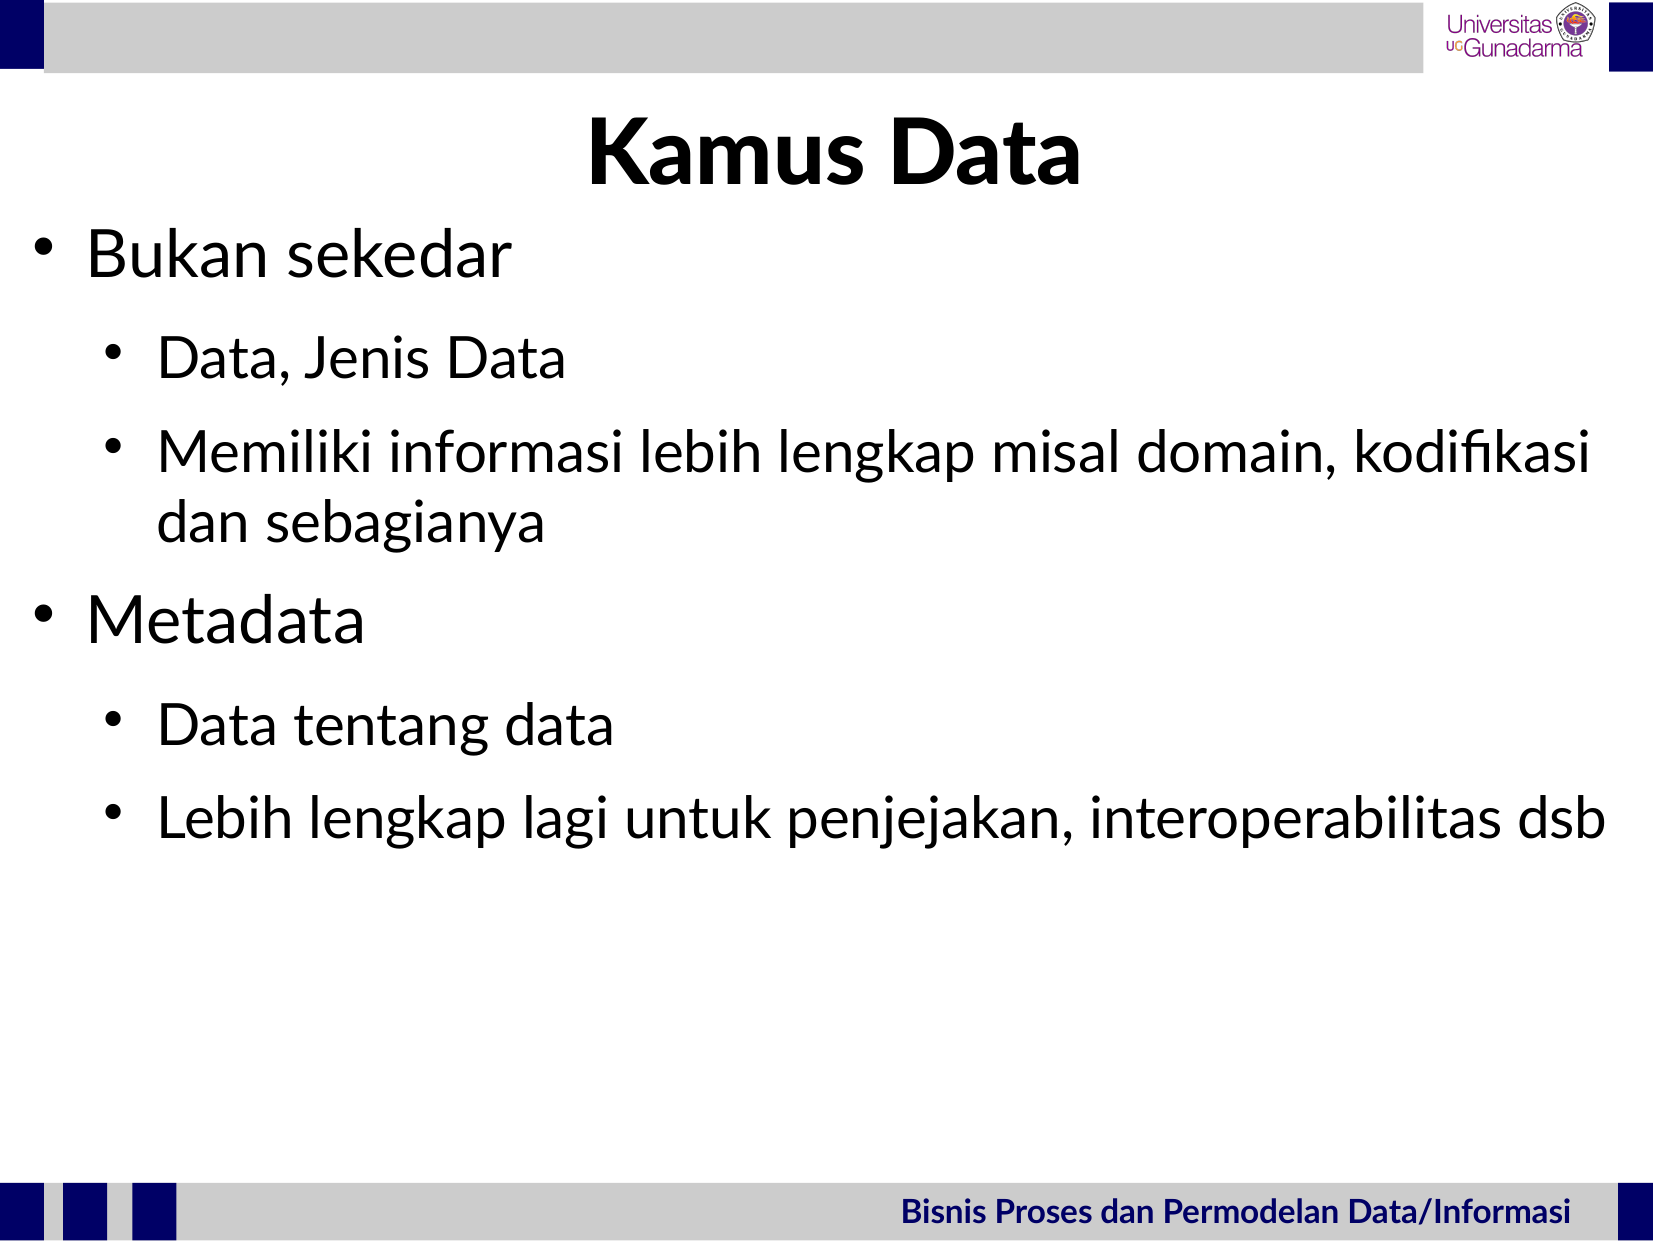

Kamus Data
Bukan sekedar
Data, Jenis Data
Memiliki informasi lebih lengkap misal domain, kodifikasi dan sebagianya
Metadata
Data tentang data
Lebih lengkap lagi untuk penjejakan, interoperabilitas dsb